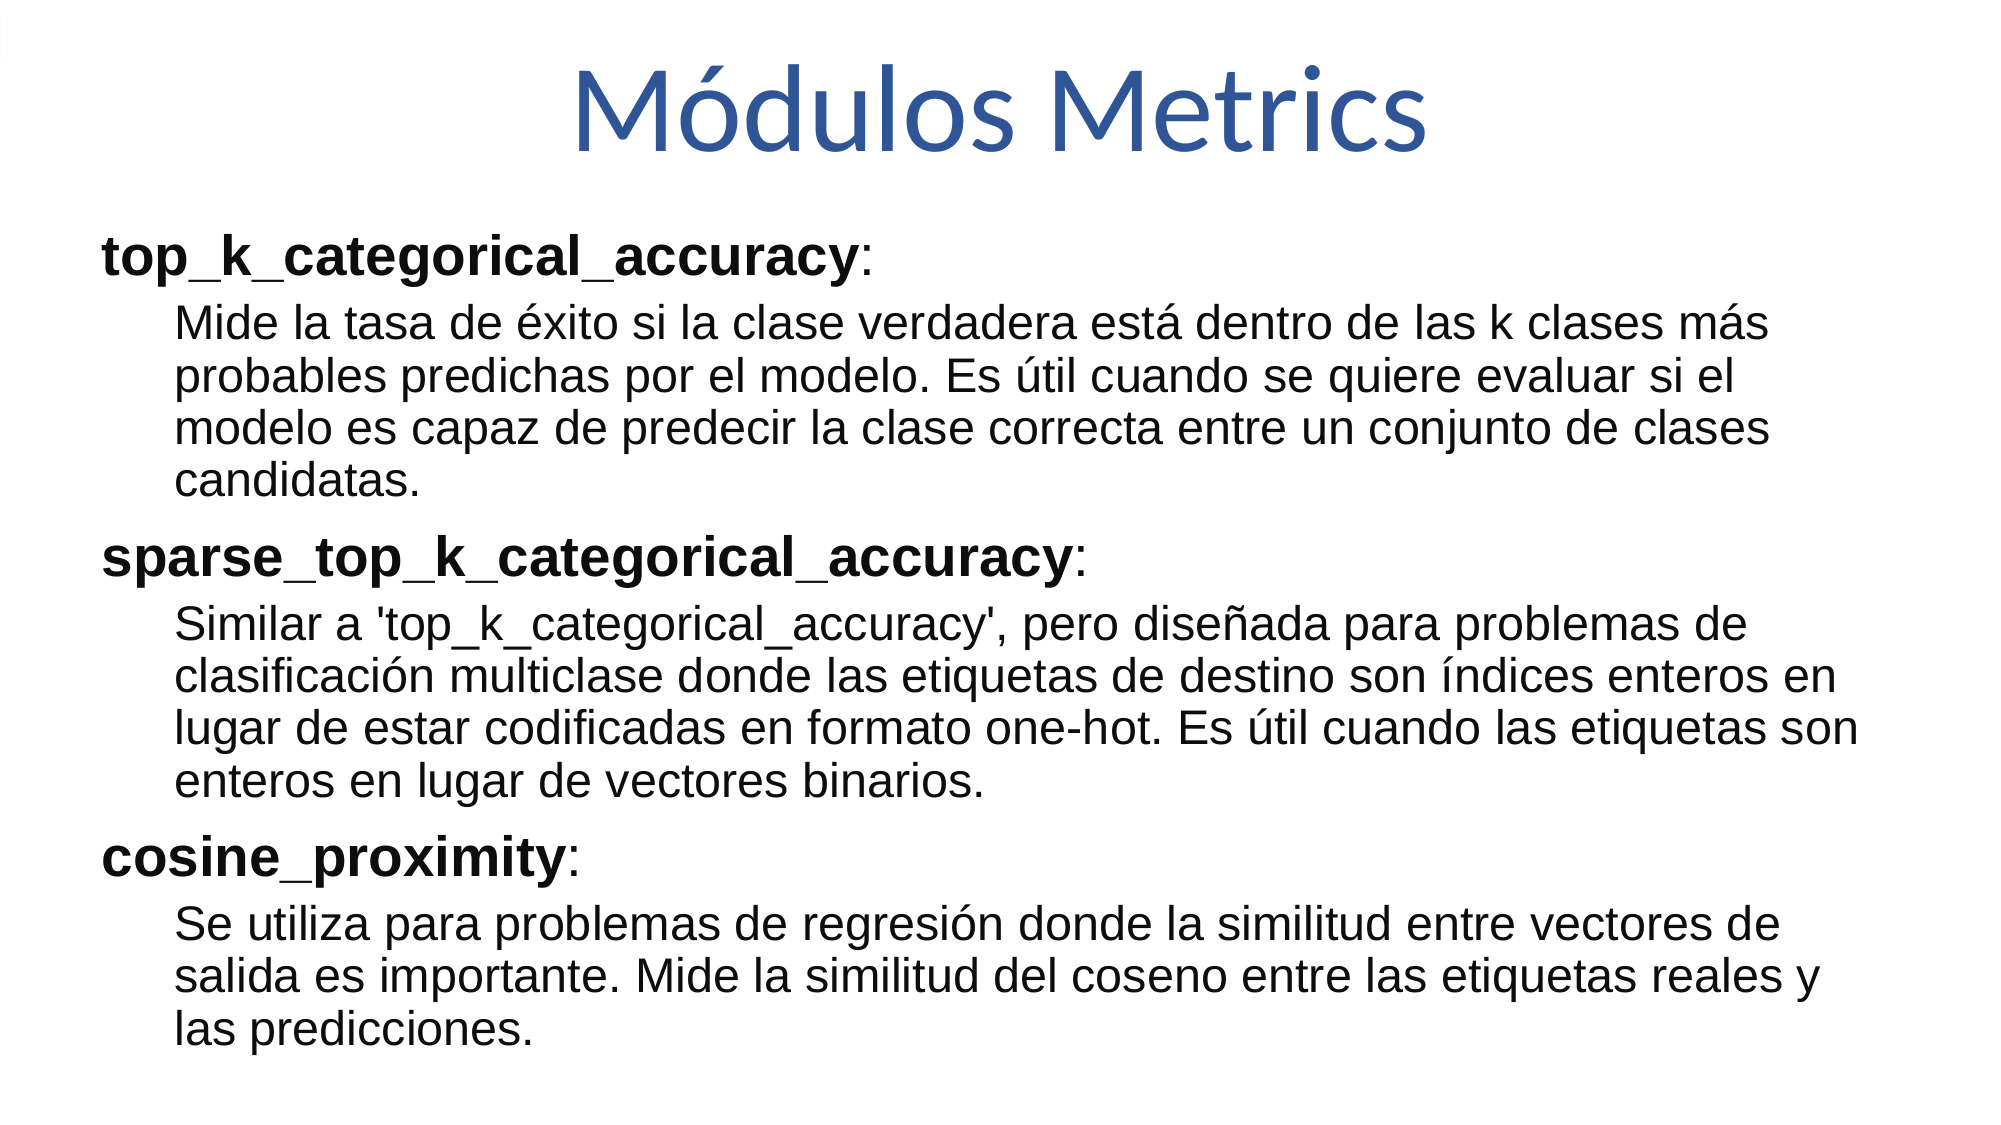

# Módulos Metrics

top_k_categorical_accuracy:
Mide la tasa de éxito si la clase verdadera está dentro de las k clases más probables predichas por el modelo. Es útil cuando se quiere evaluar si el modelo es capaz de predecir la clase correcta entre un conjunto de clases candidatas.
sparse_top_k_categorical_accuracy:
Similar a 'top_k_categorical_accuracy', pero diseñada para problemas de clasificación multiclase donde las etiquetas de destino son índices enteros en lugar de estar codificadas en formato one-hot. Es útil cuando las etiquetas son enteros en lugar de vectores binarios.
cosine_proximity:
Se utiliza para problemas de regresión donde la similitud entre vectores de salida es importante. Mide la similitud del coseno entre las etiquetas reales y las predicciones.